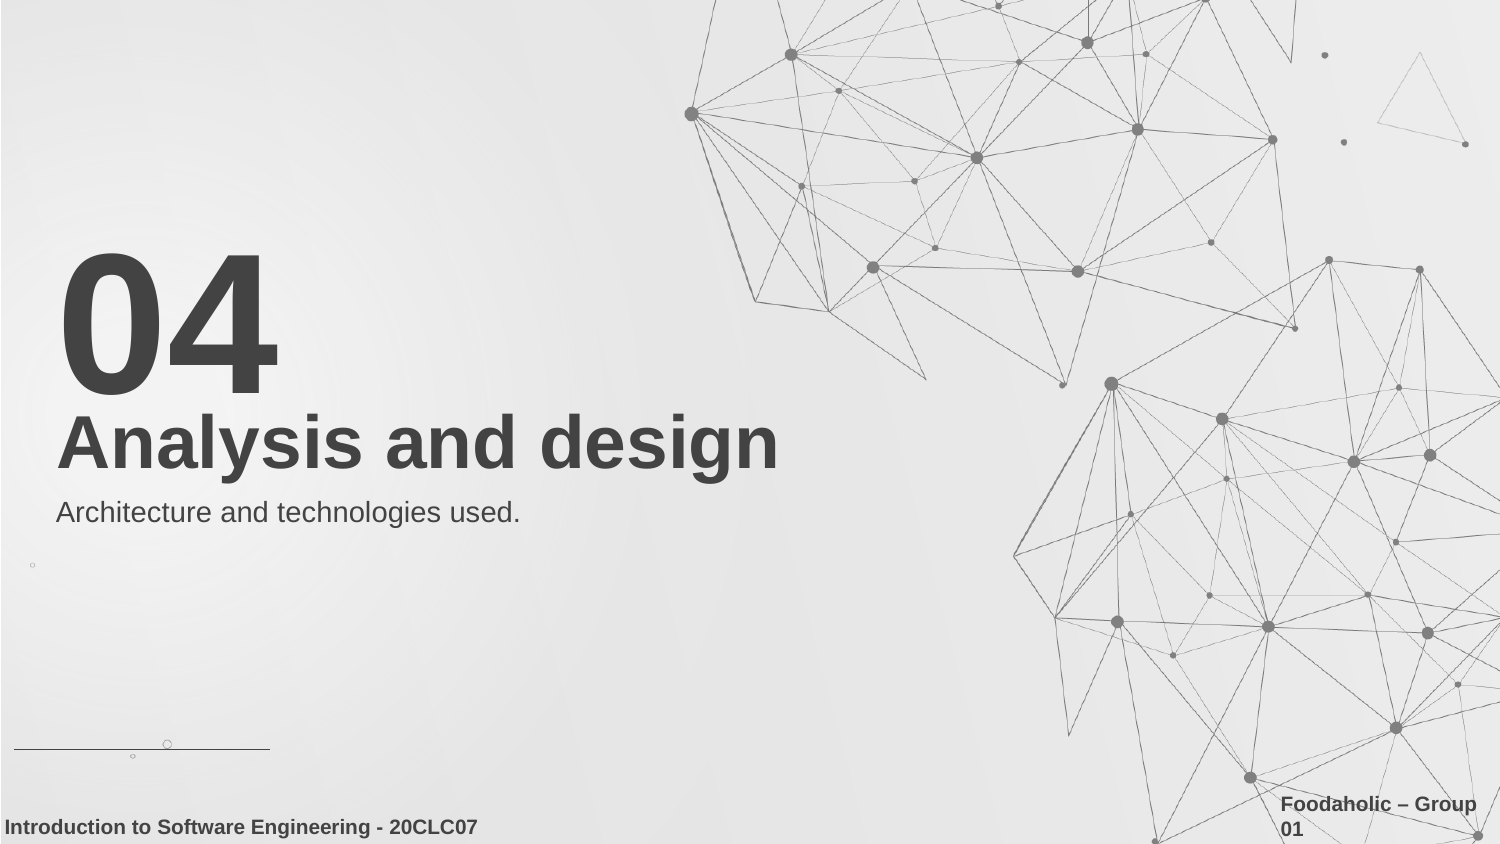

04
# Analysis and design
Architecture and technologies used.
Introduction to Software Engineering - 20CLC07
Foodaholic – Group 01